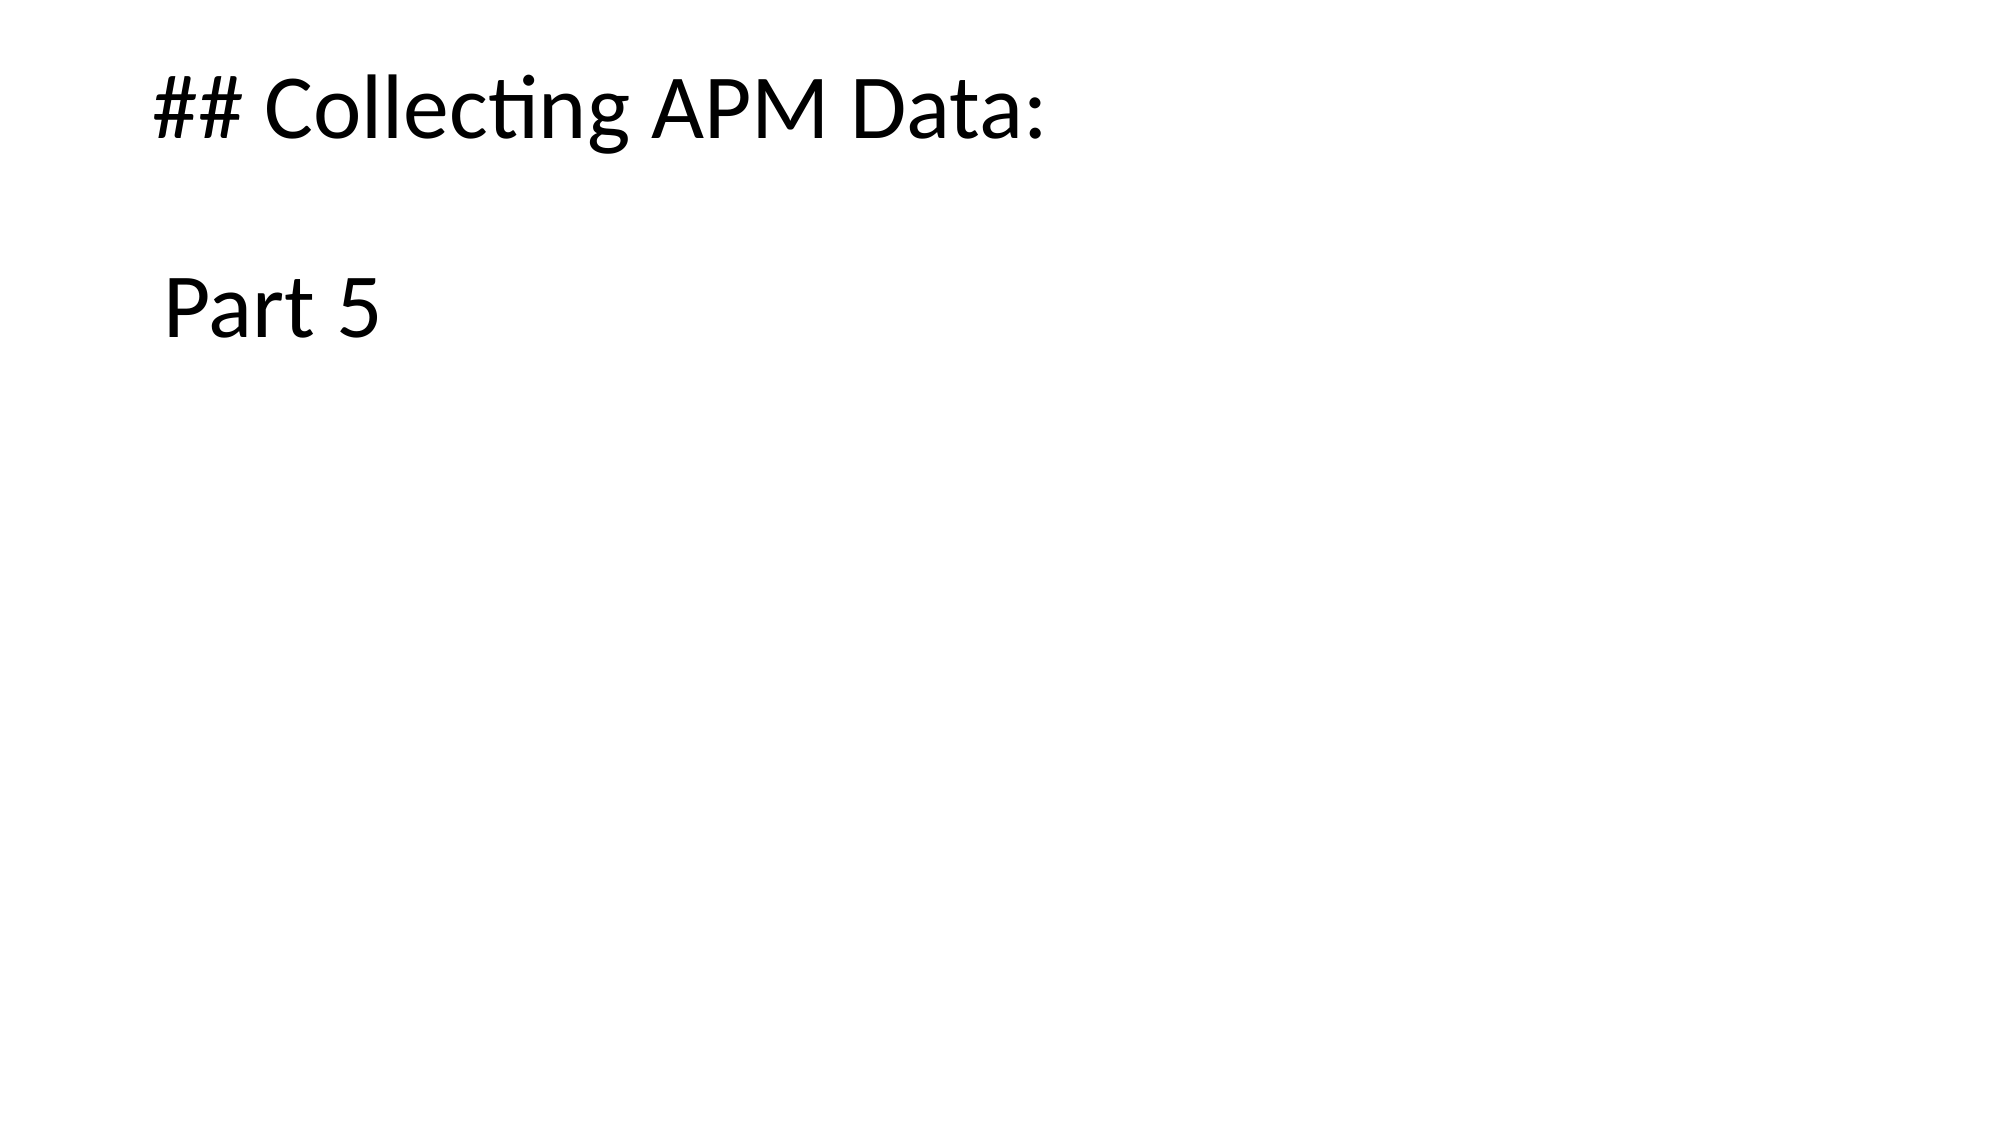

# ## Collecting APM Data:
Part 5